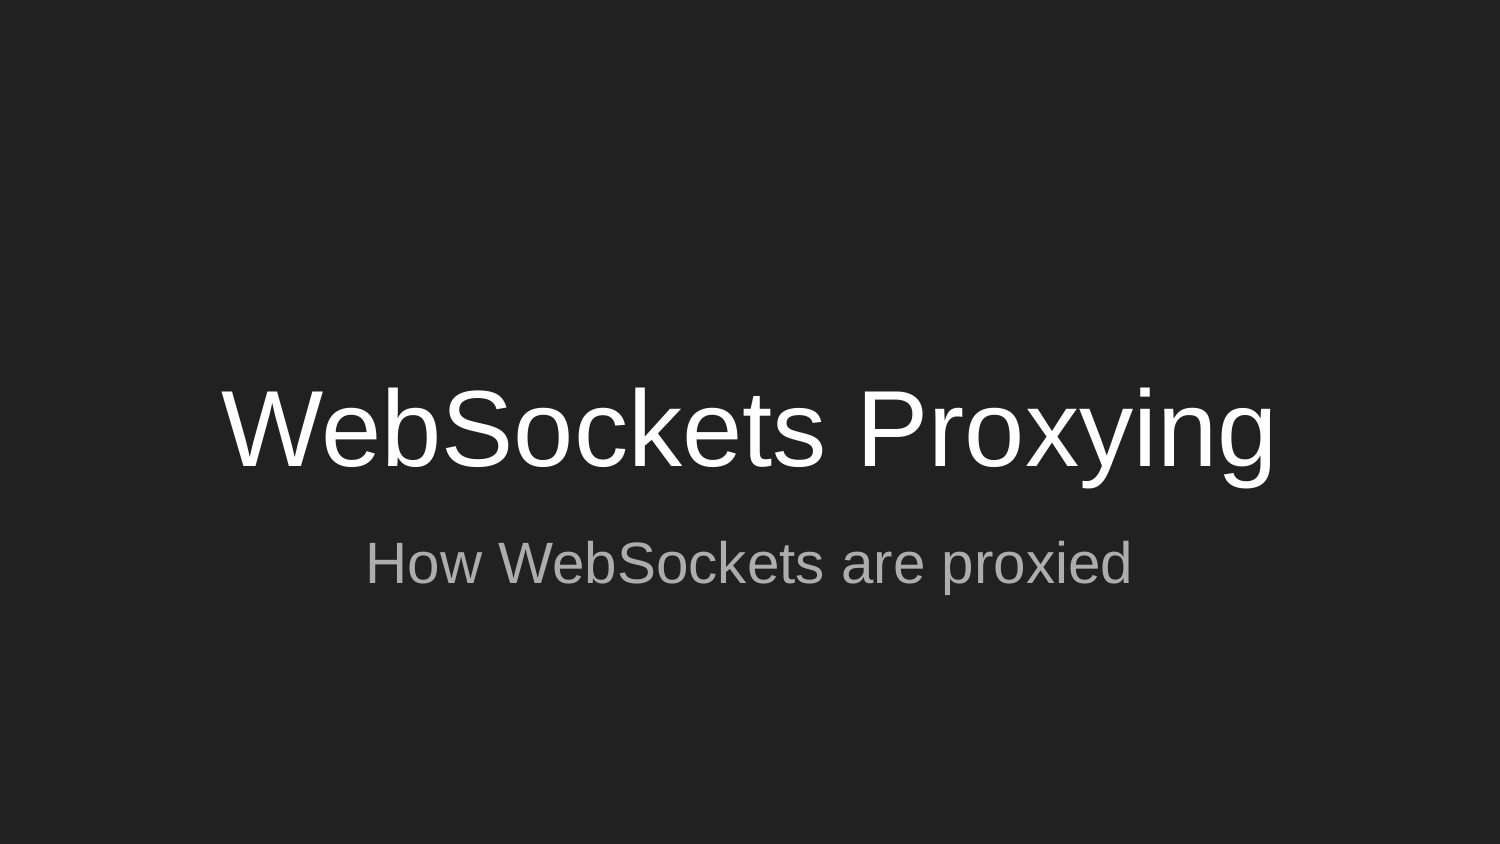

# WebSockets Proxying
How WebSockets are proxied